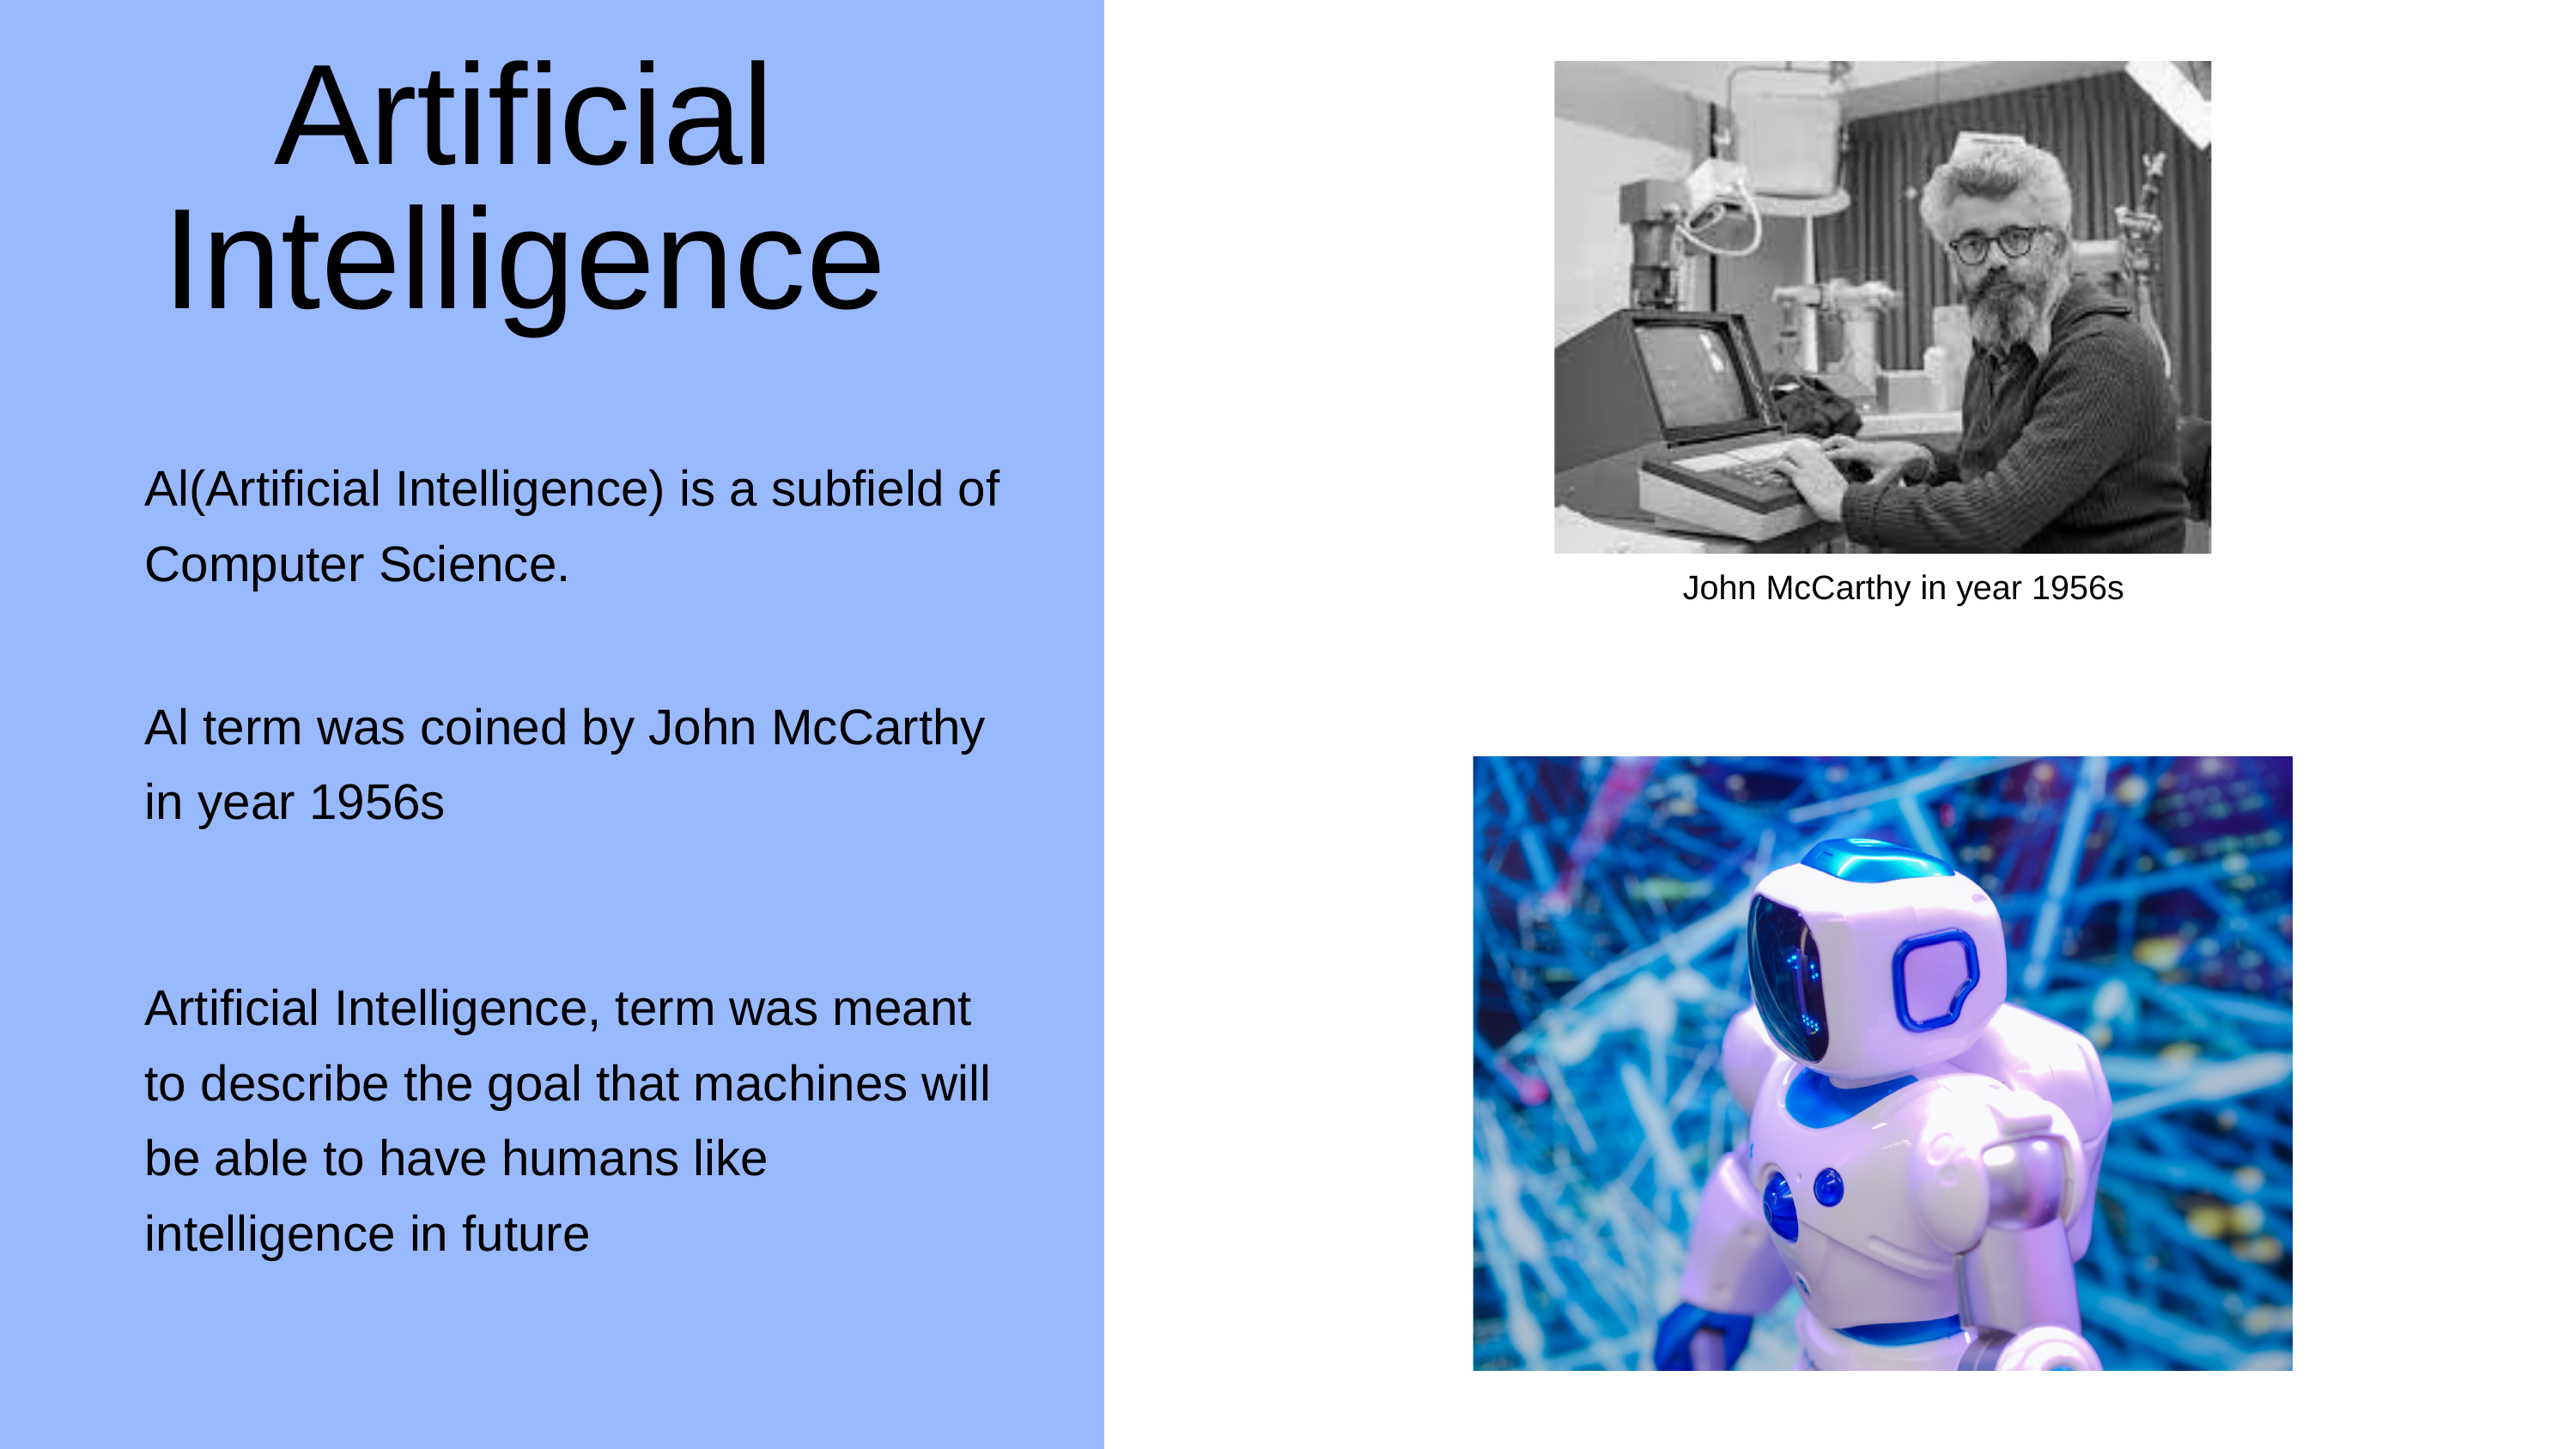

Artificial Intelligence

Al(Artificial Intelligence) is a subfield of Computer Science.
John McCarthy in year 1956s
Al term was coined by John McCarthy in year 1956s

Artificial Intelligence, term was meant to describe the goal that machines will be able to have humans like intelligence in future